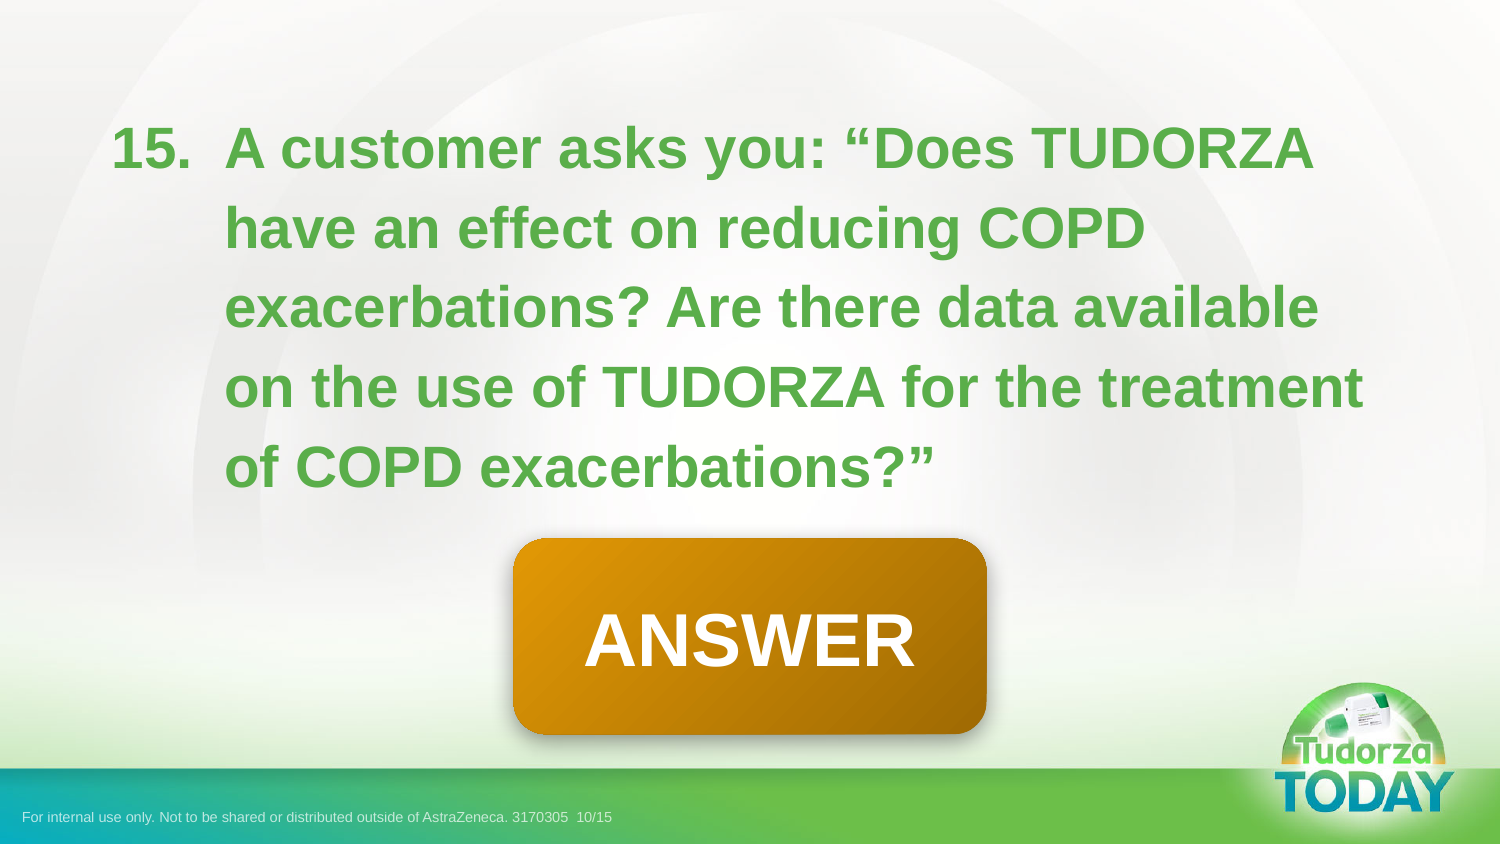

15.	A customer asks you: “Does TUDORZA have an effect on reducing COPD exacerbations? Are there data available on the use of TUDORZA for the treatment of COPD exacerbations?”